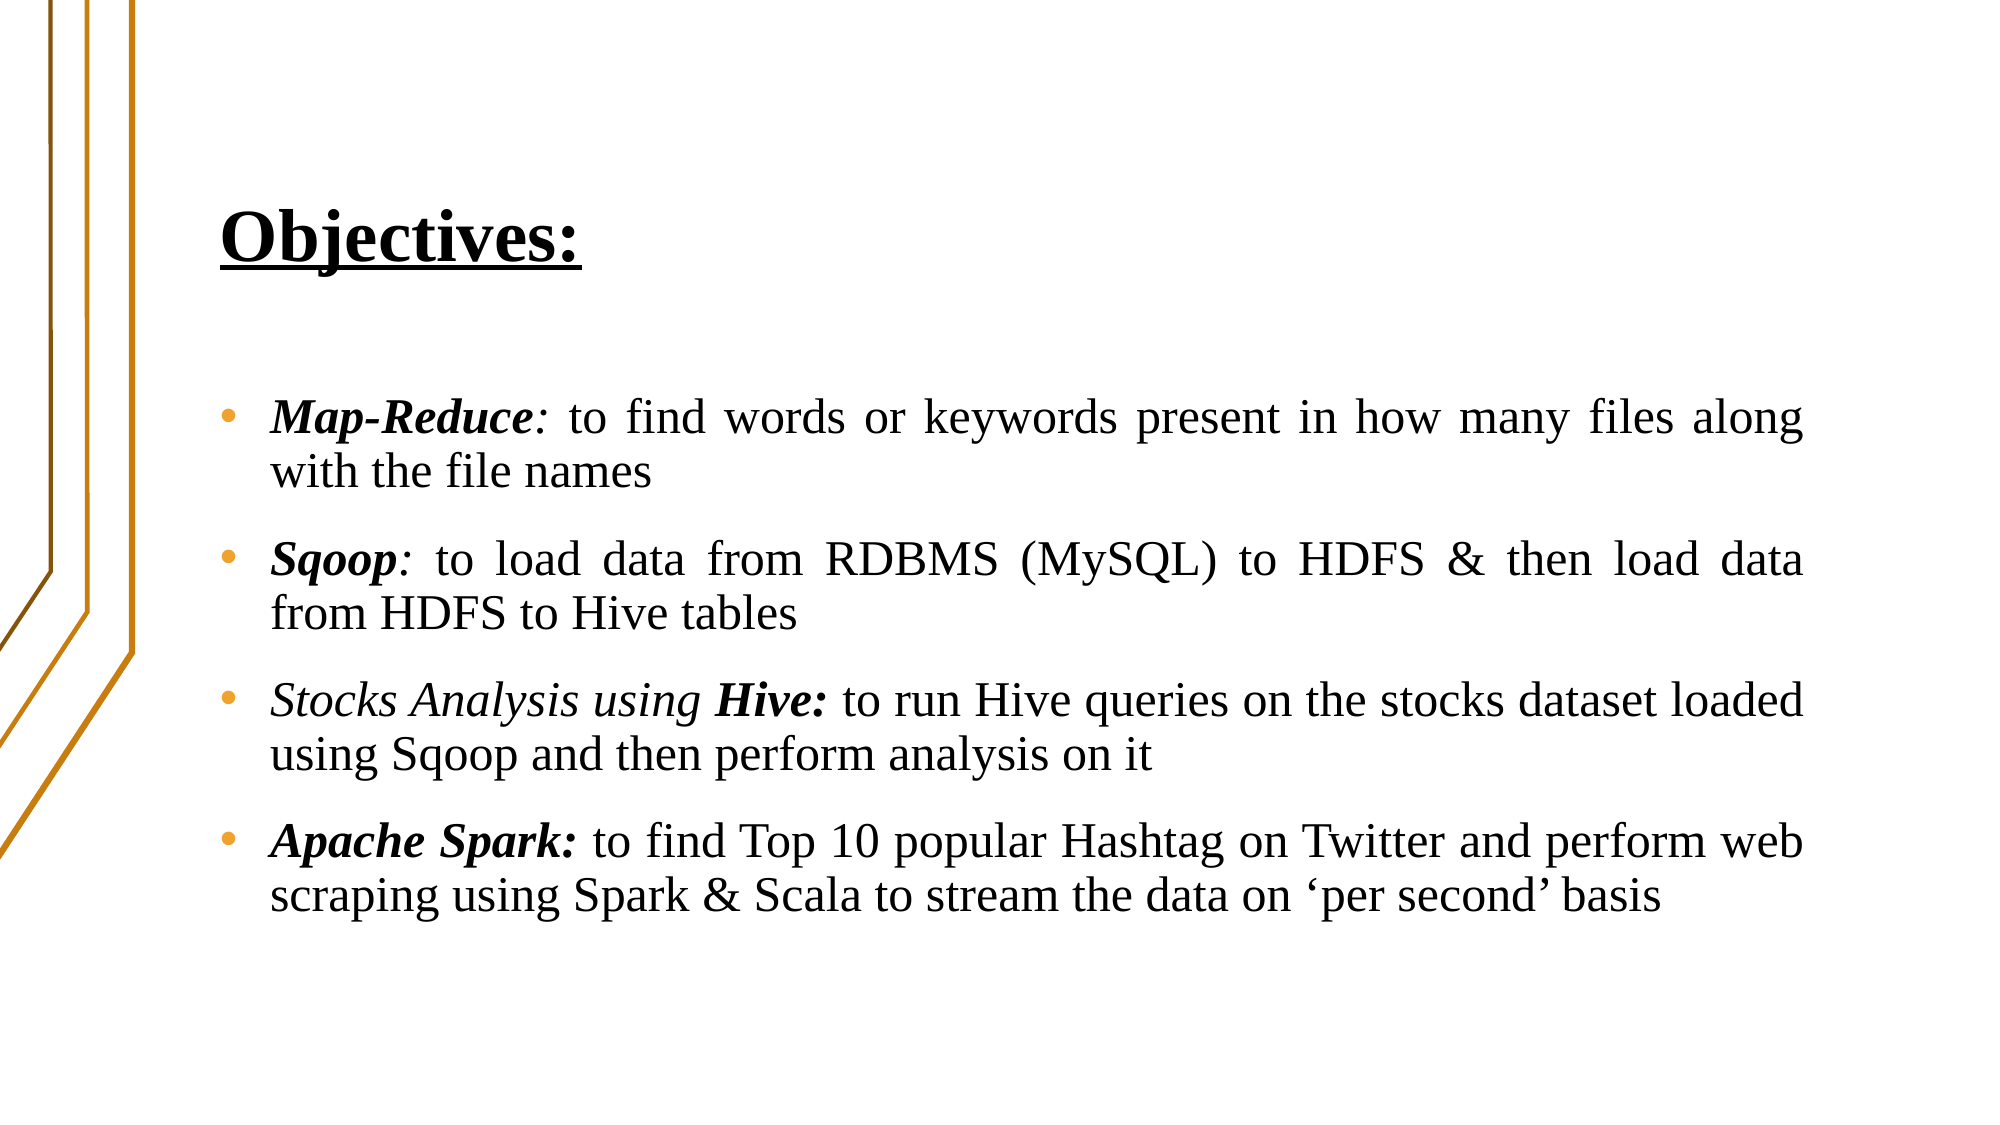

# Objectives:

Map-Reduce: to find words or keywords present in how many files along with the file names
Sqoop: to load data from RDBMS (MySQL) to HDFS & then load data from HDFS to Hive tables
Stocks Analysis using Hive: to run Hive queries on the stocks dataset loaded using Sqoop and then perform analysis on it
Apache Spark: to find Top 10 popular Hashtag on Twitter and perform web scraping using Spark & Scala to stream the data on ‘per second’ basis